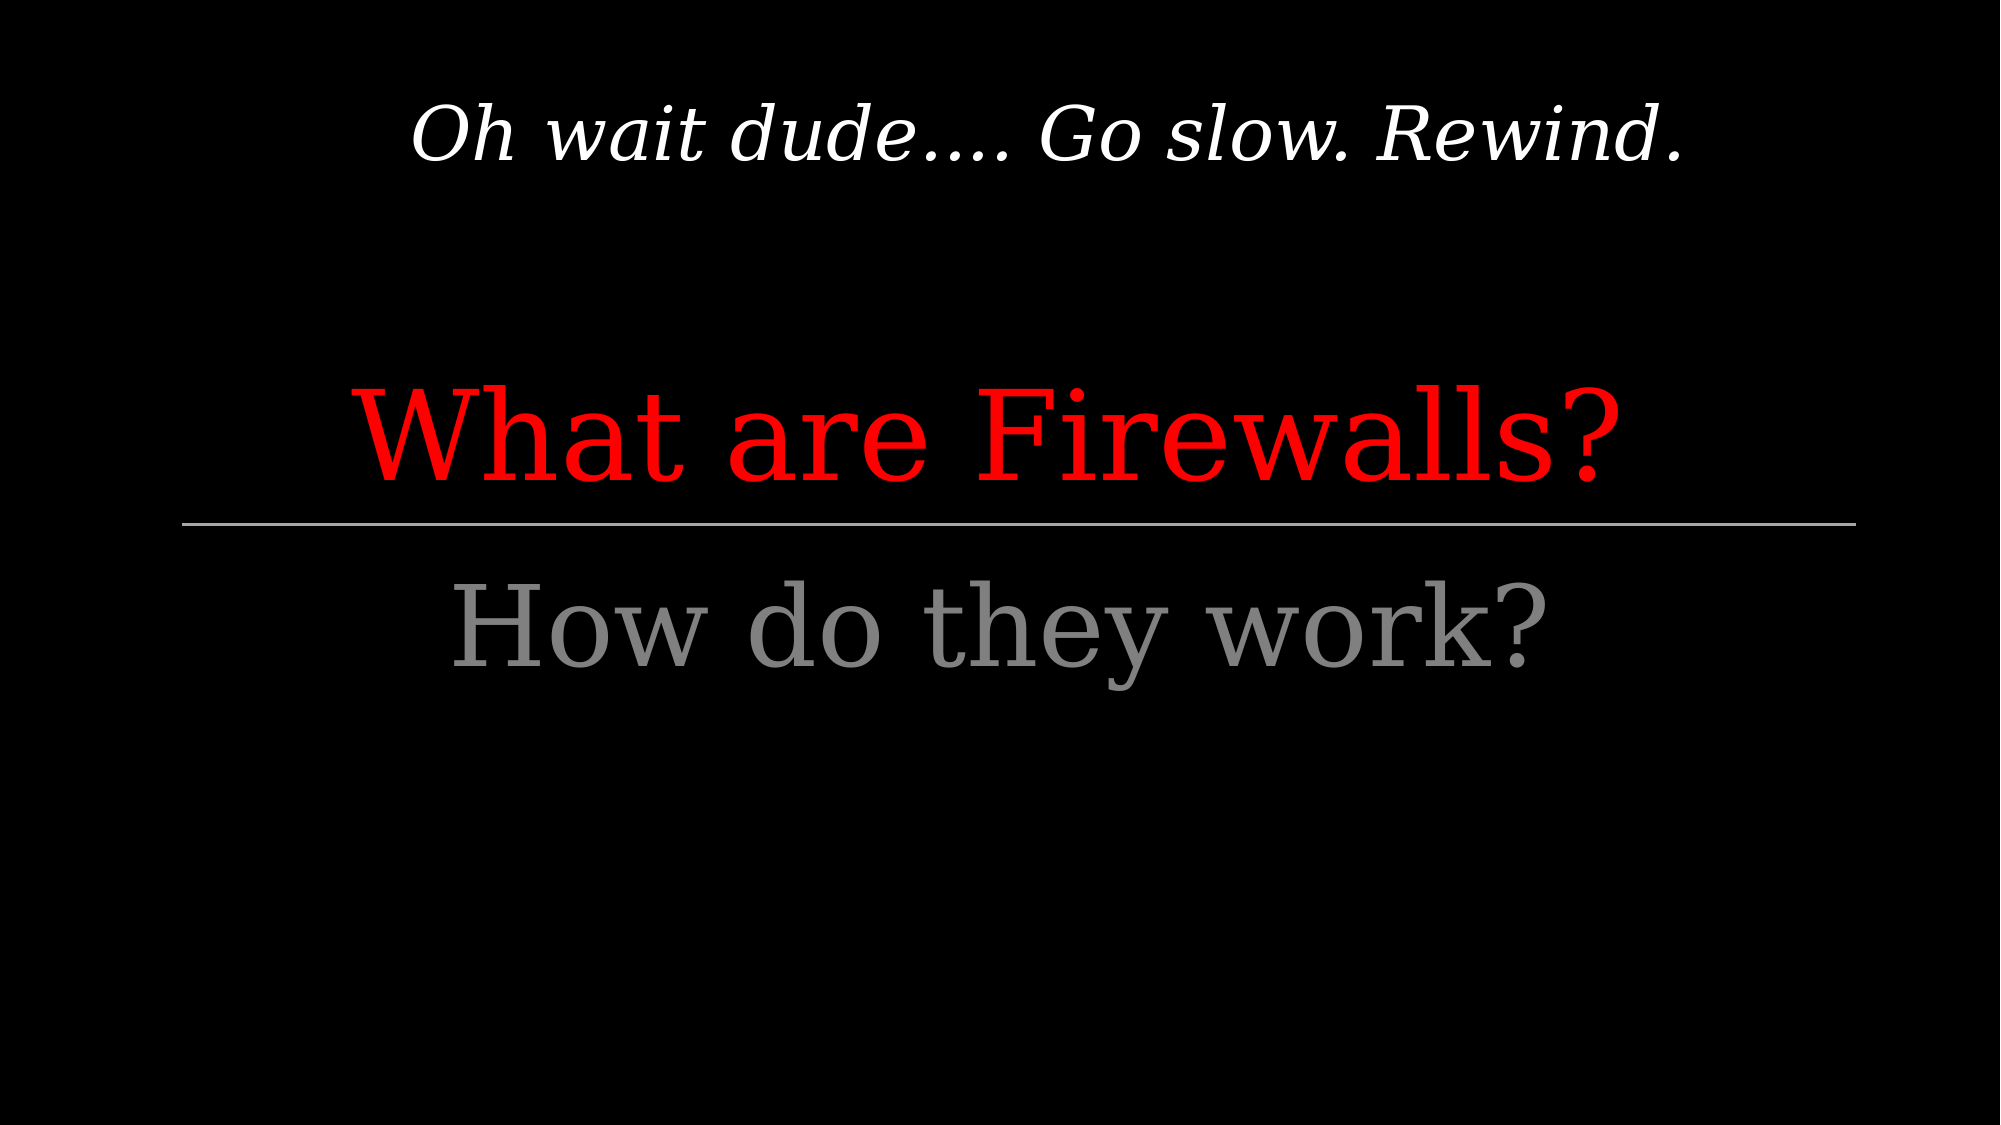

Oh wait dude.... Go slow. Rewind.
# What are Firewalls?
How do they work?